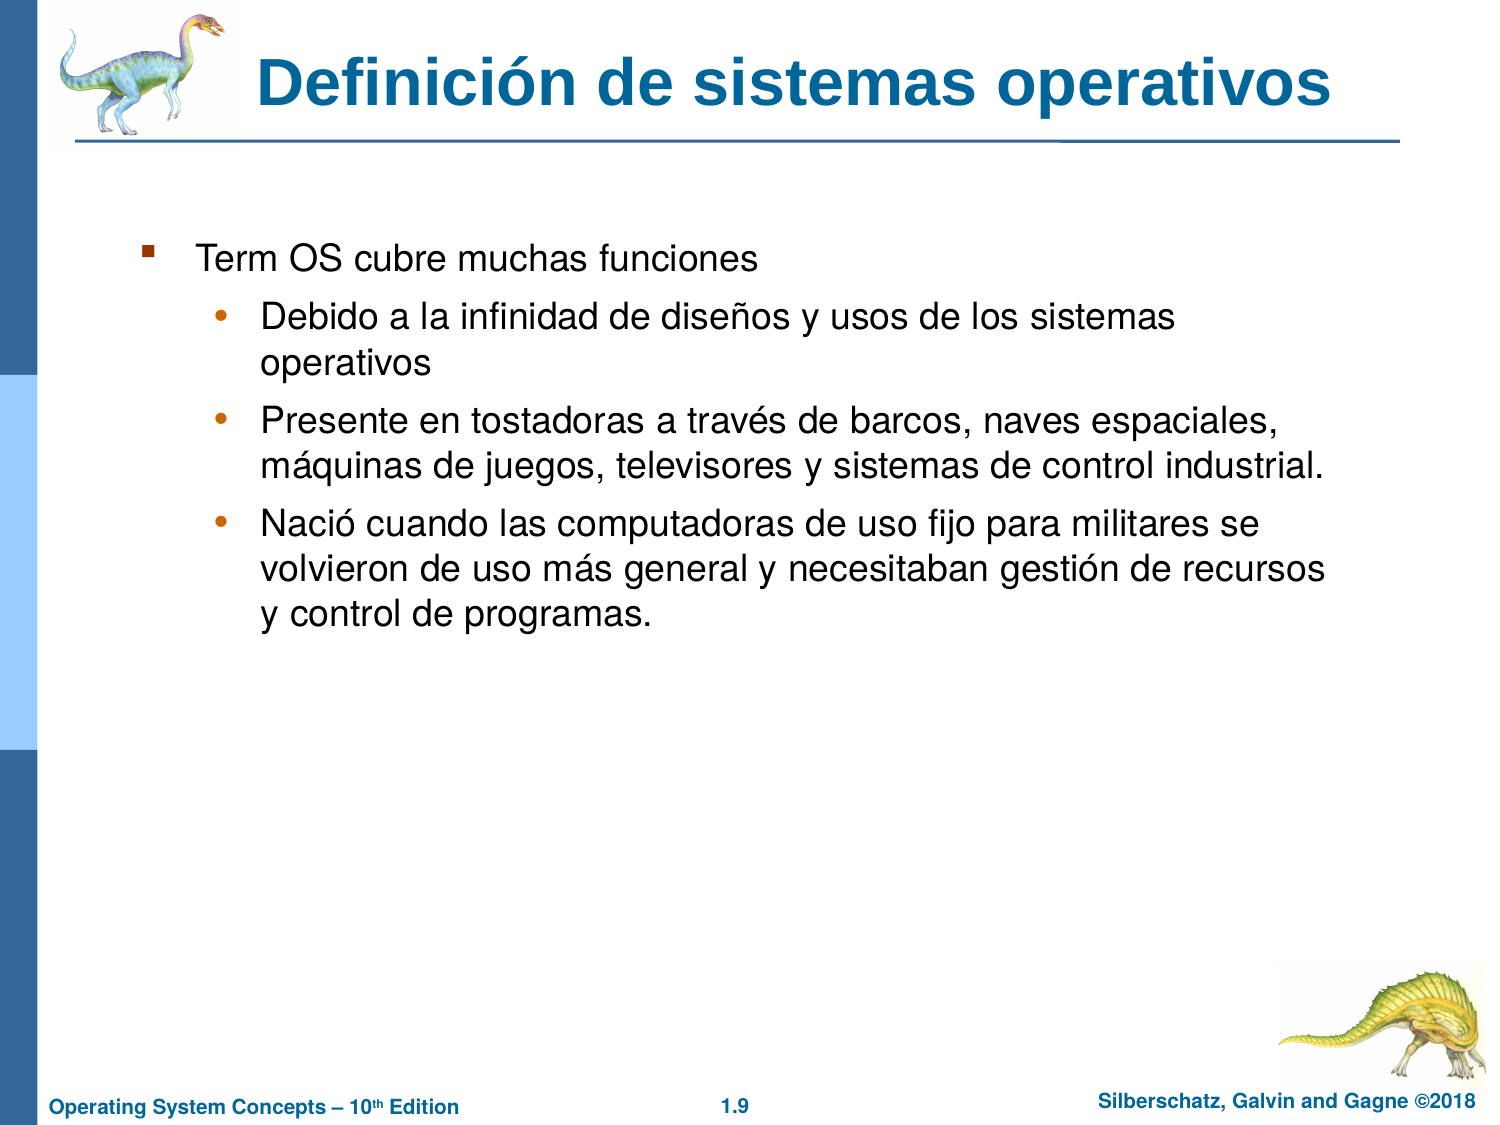

Definición de sistemas operativos

Term OS cubre muchas funciones
Debido a la infinidad de diseños y usos de los sistemas operativos
Presente en tostadoras a través de barcos, naves espaciales, máquinas de juegos, televisores y sistemas de control industrial.
Nació cuando las computadoras de uso fijo para militares se volvieron de uso más general y necesitaban gestión de recursos y control de programas.